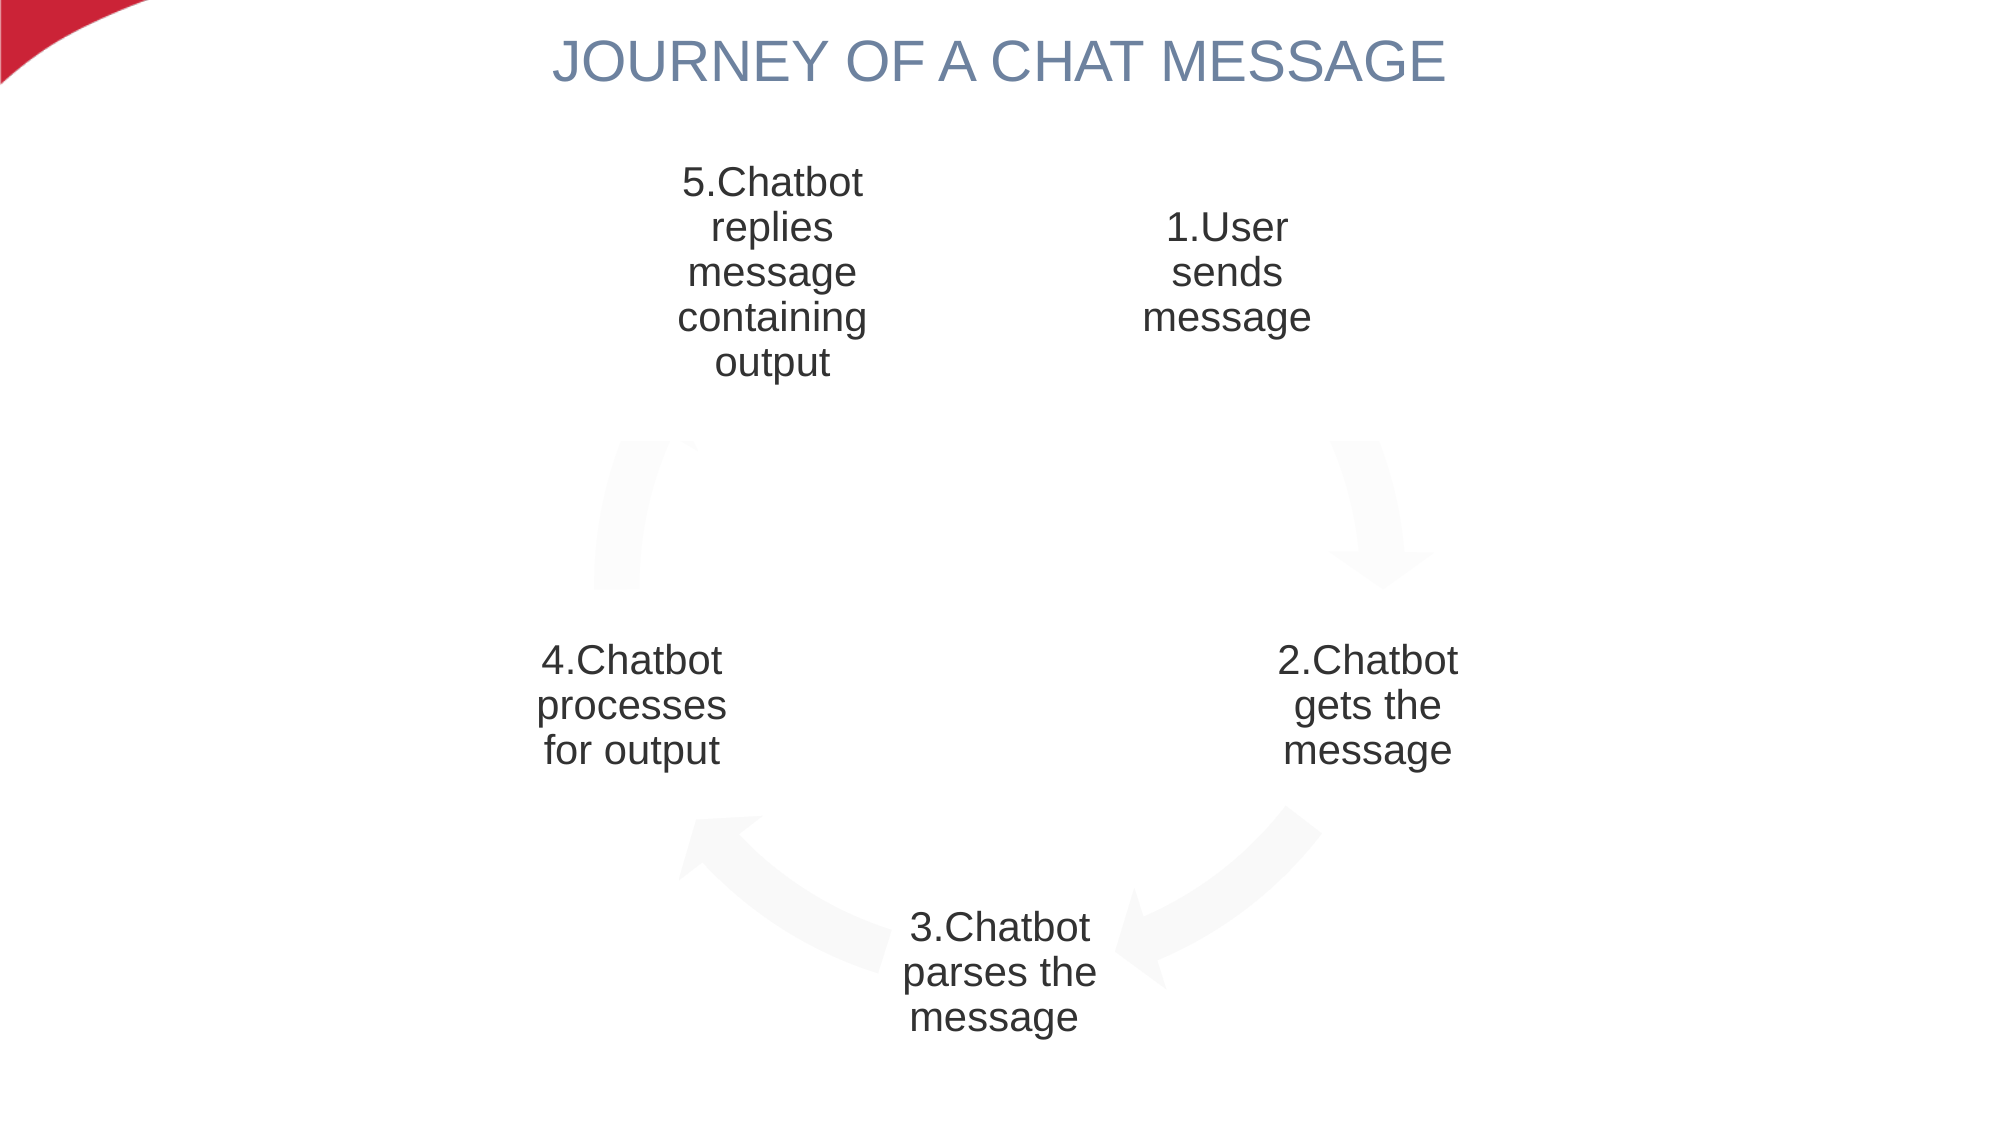

# JOURNEY OF A CHAT MESSAGE
1.User sends message
2.Chatbot gets the message
3.Chatbot parses the message
4.Chatbot processes for output
5.Chatbot replies message containing output